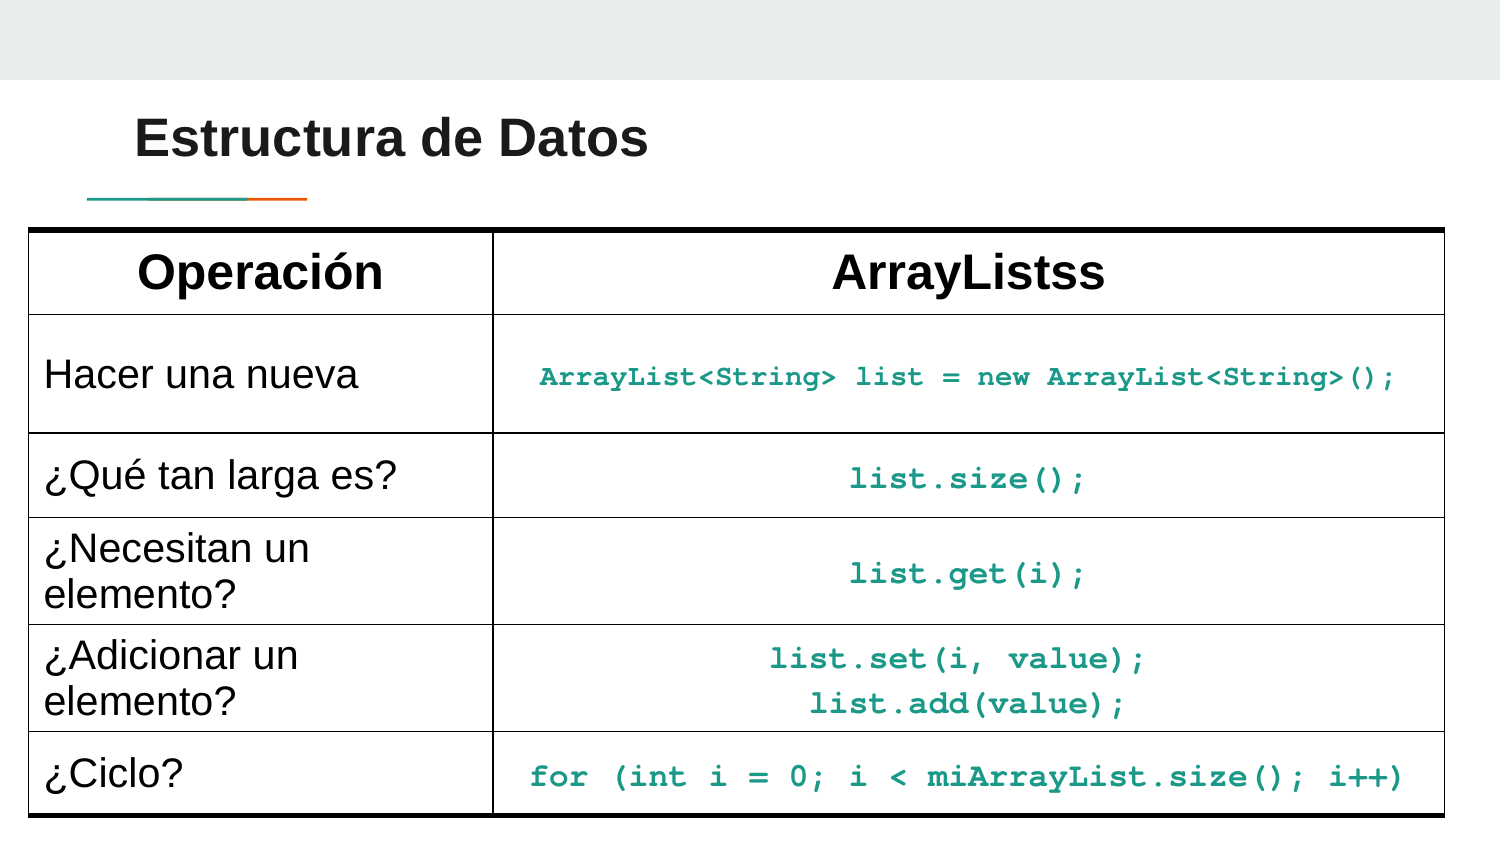

# Estructura de Datos
| Operación | ArrayListss |
| --- | --- |
| Hacer una nueva | ArrayList<String> list = new ArrayList<String>(); |
| ¿Qué tan larga es? | list.size(); |
| ¿Necesitan un elemento? | list.get(i); |
| ¿Adicionar un elemento? | list.set(i, value); list.add(value); |
| ¿Ciclo? | for (int i = 0; i < miArrayList.size(); i++) |